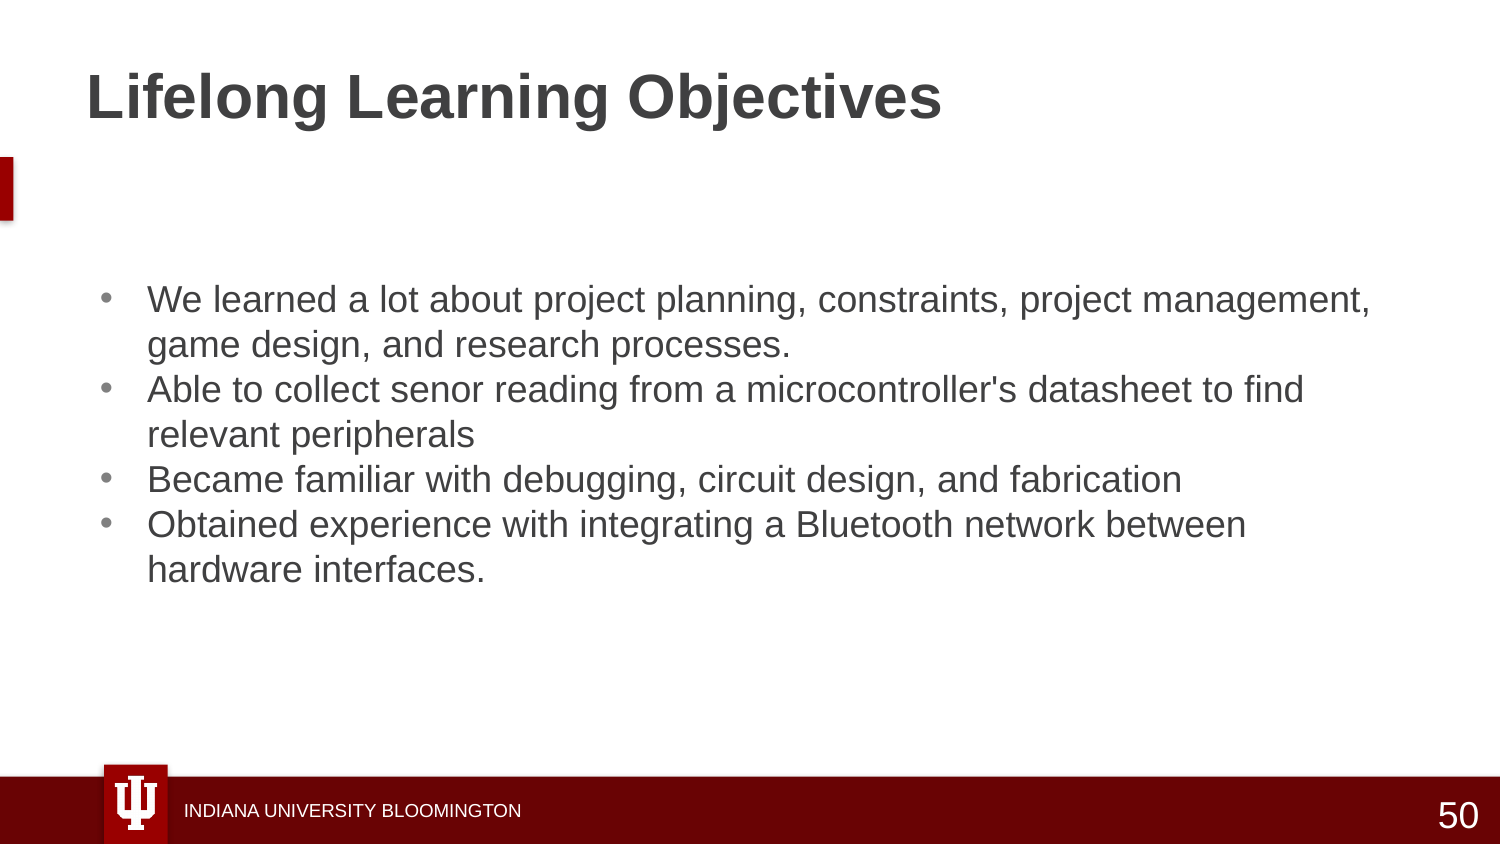

Lifelong Learning Objectives
We learned a lot about project planning, constraints, project management, game design, and research processes.
Able to collect senor reading from a microcontroller's datasheet to find relevant peripherals
Became familiar with debugging, circuit design, and fabrication
Obtained experience with integrating a Bluetooth network between hardware interfaces.

50